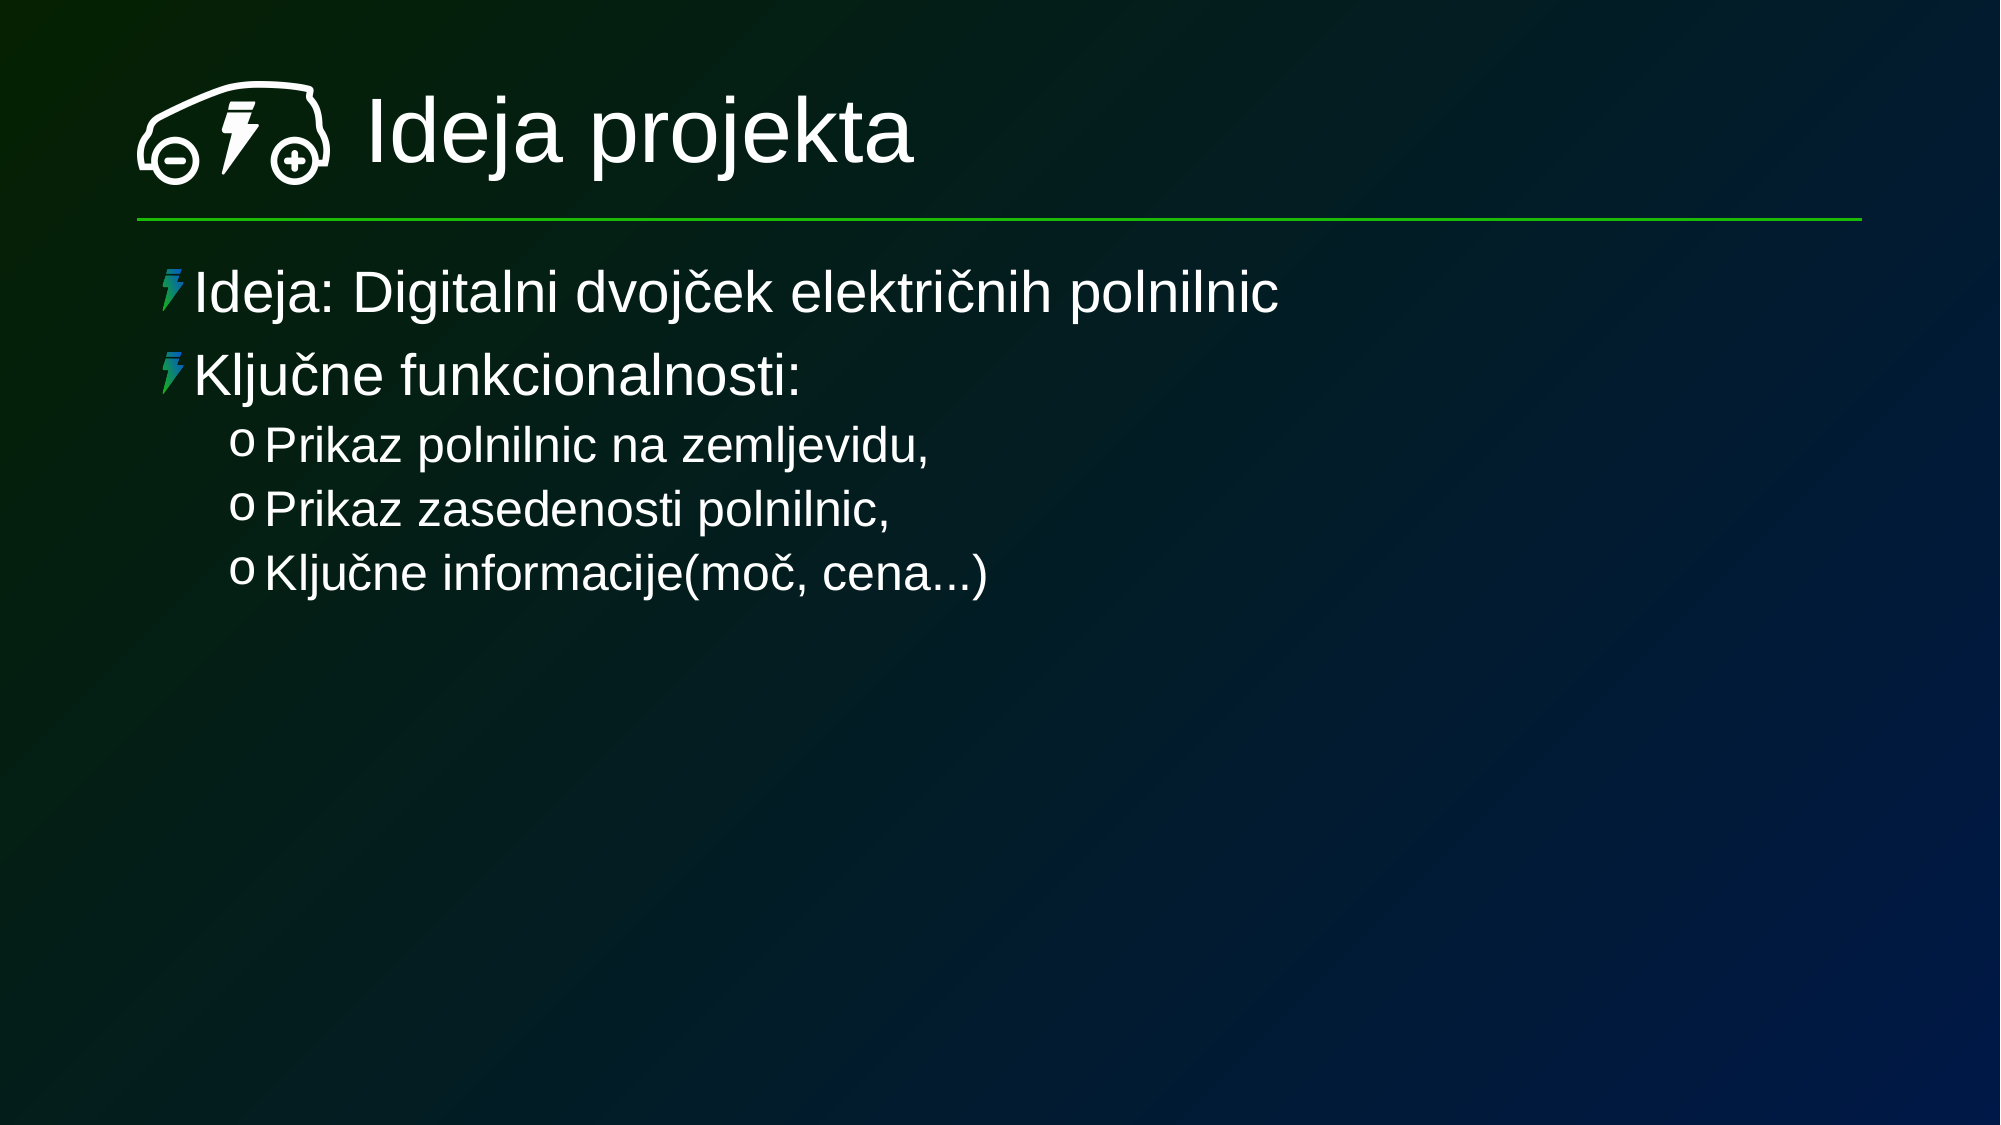

# Ideja projekta
Ideja: Digitalni dvojček električnih polnilnic
Ključne funkcionalnosti:
Prikaz polnilnic na zemljevidu,
Prikaz zasedenosti polnilnic,
Ključne informacije(moč, cena...)